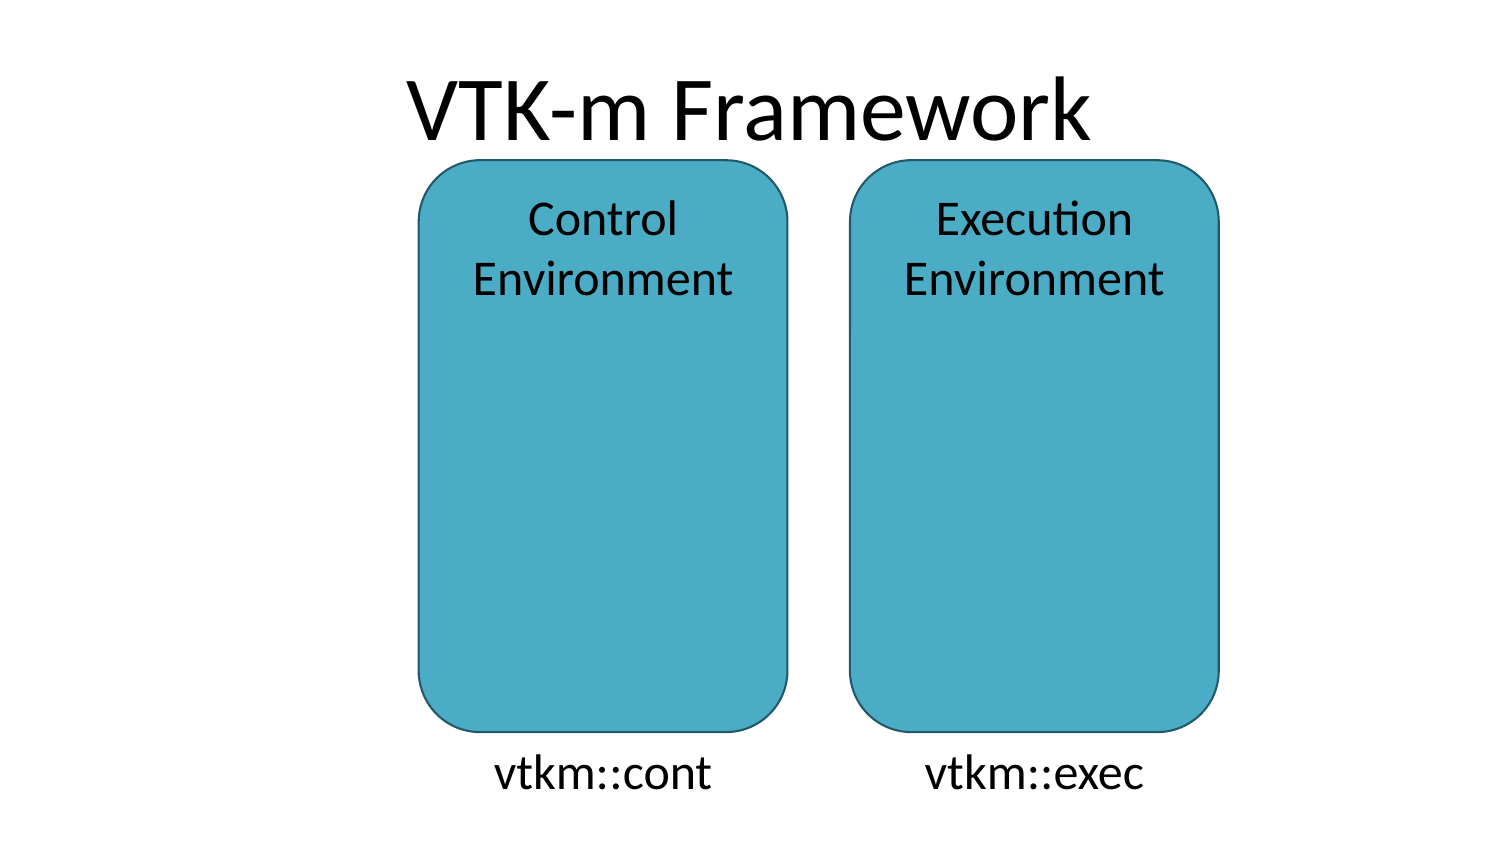

# VTK-m Framework
Control Environment

Execution Environment

vtkm::cont
vtkm::exec